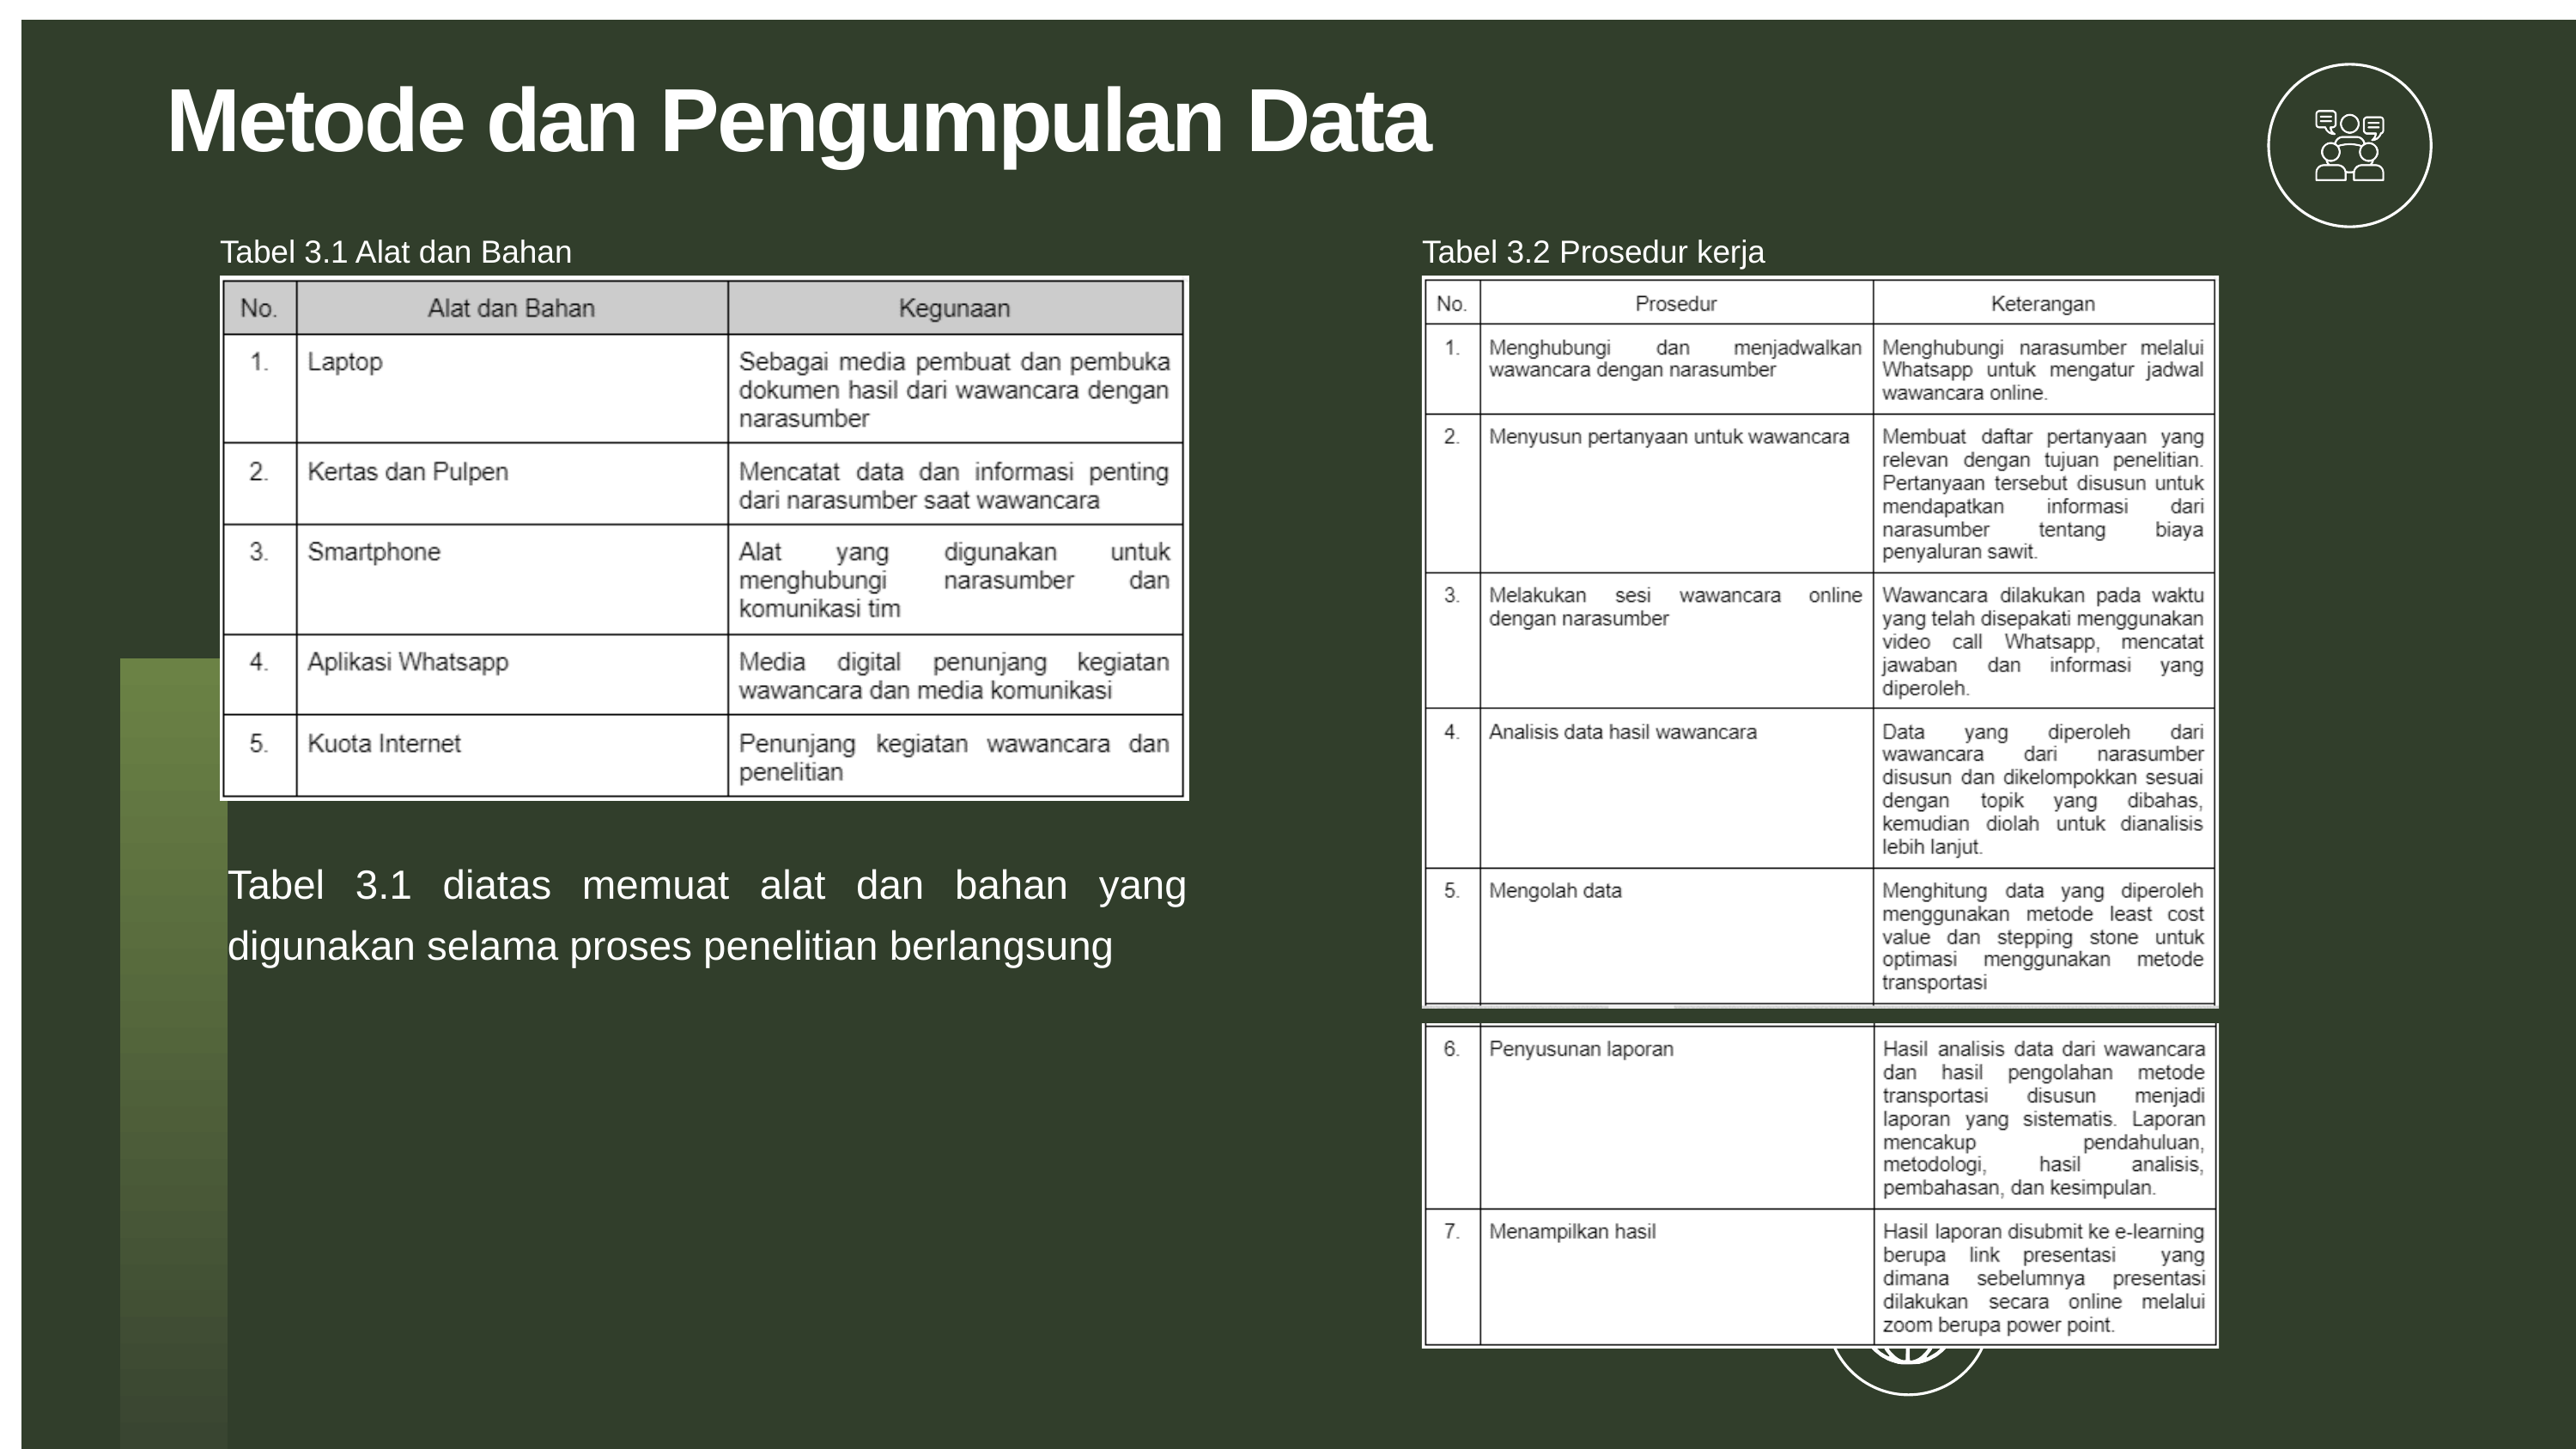

Metode dan Pengumpulan Data

Tabel 3.1 Alat dan Bahan
Tabel 3.2 Prosedur kerja

Tabel 3.1 diatas memuat alat dan bahan yang digunakan selama proses penelitian berlangsung